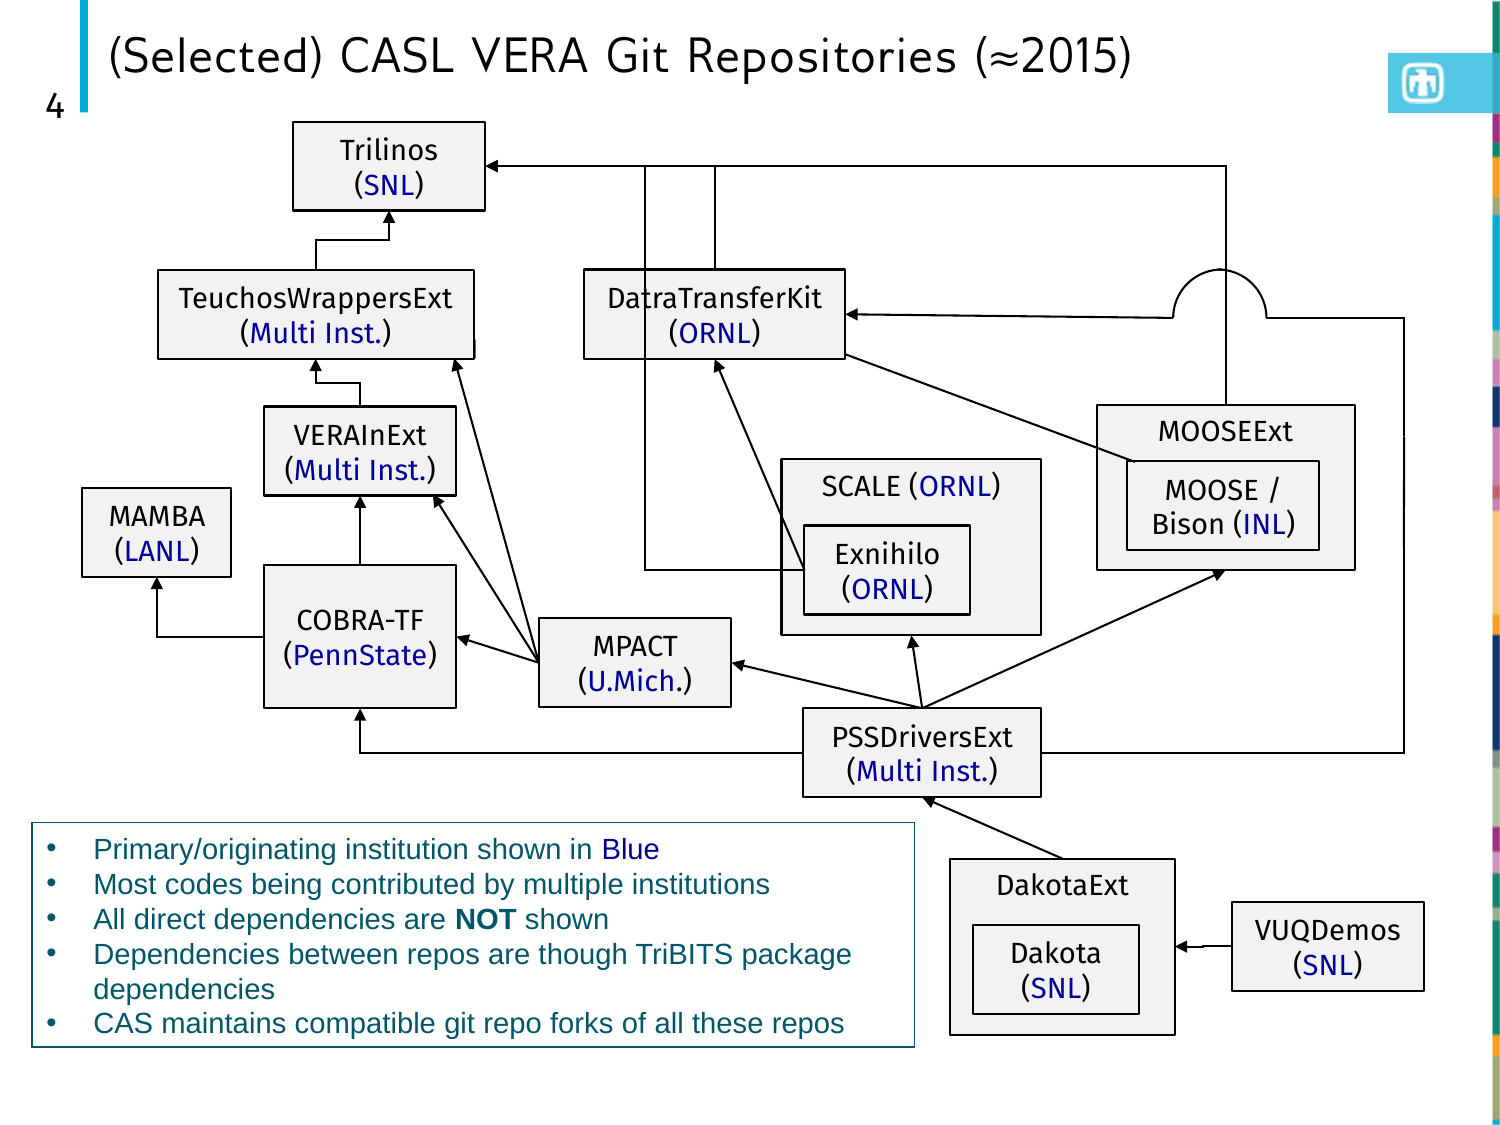

(Selected) CASL VERA Git Repositories (≈2015)
4
Trilinos (SNL)

DatraTransferKit
(ORNL)
TeuchosWrappersExt
(Multi Inst.)

MOOSEExt
VERAInExt
(Multi Inst.)

SCALE (ORNL)
MOOSE / Bison (INL)

MAMBA (LANL)
Exnihilo (ORNL)
COBRA-TF
(PennState)
MPACT (U.Mich.)

PSSDriversExt
(Multi Inst.)

Primary/originating institution shown in Blue
Most codes being contributed by multiple institutions
All direct dependencies are NOT shown
Dependencies between repos are though TriBITS package dependencies
CAS maintains compatible git repo forks of all these repos
DakotaExt
VUQDemos
(SNL)
Dakota (SNL)